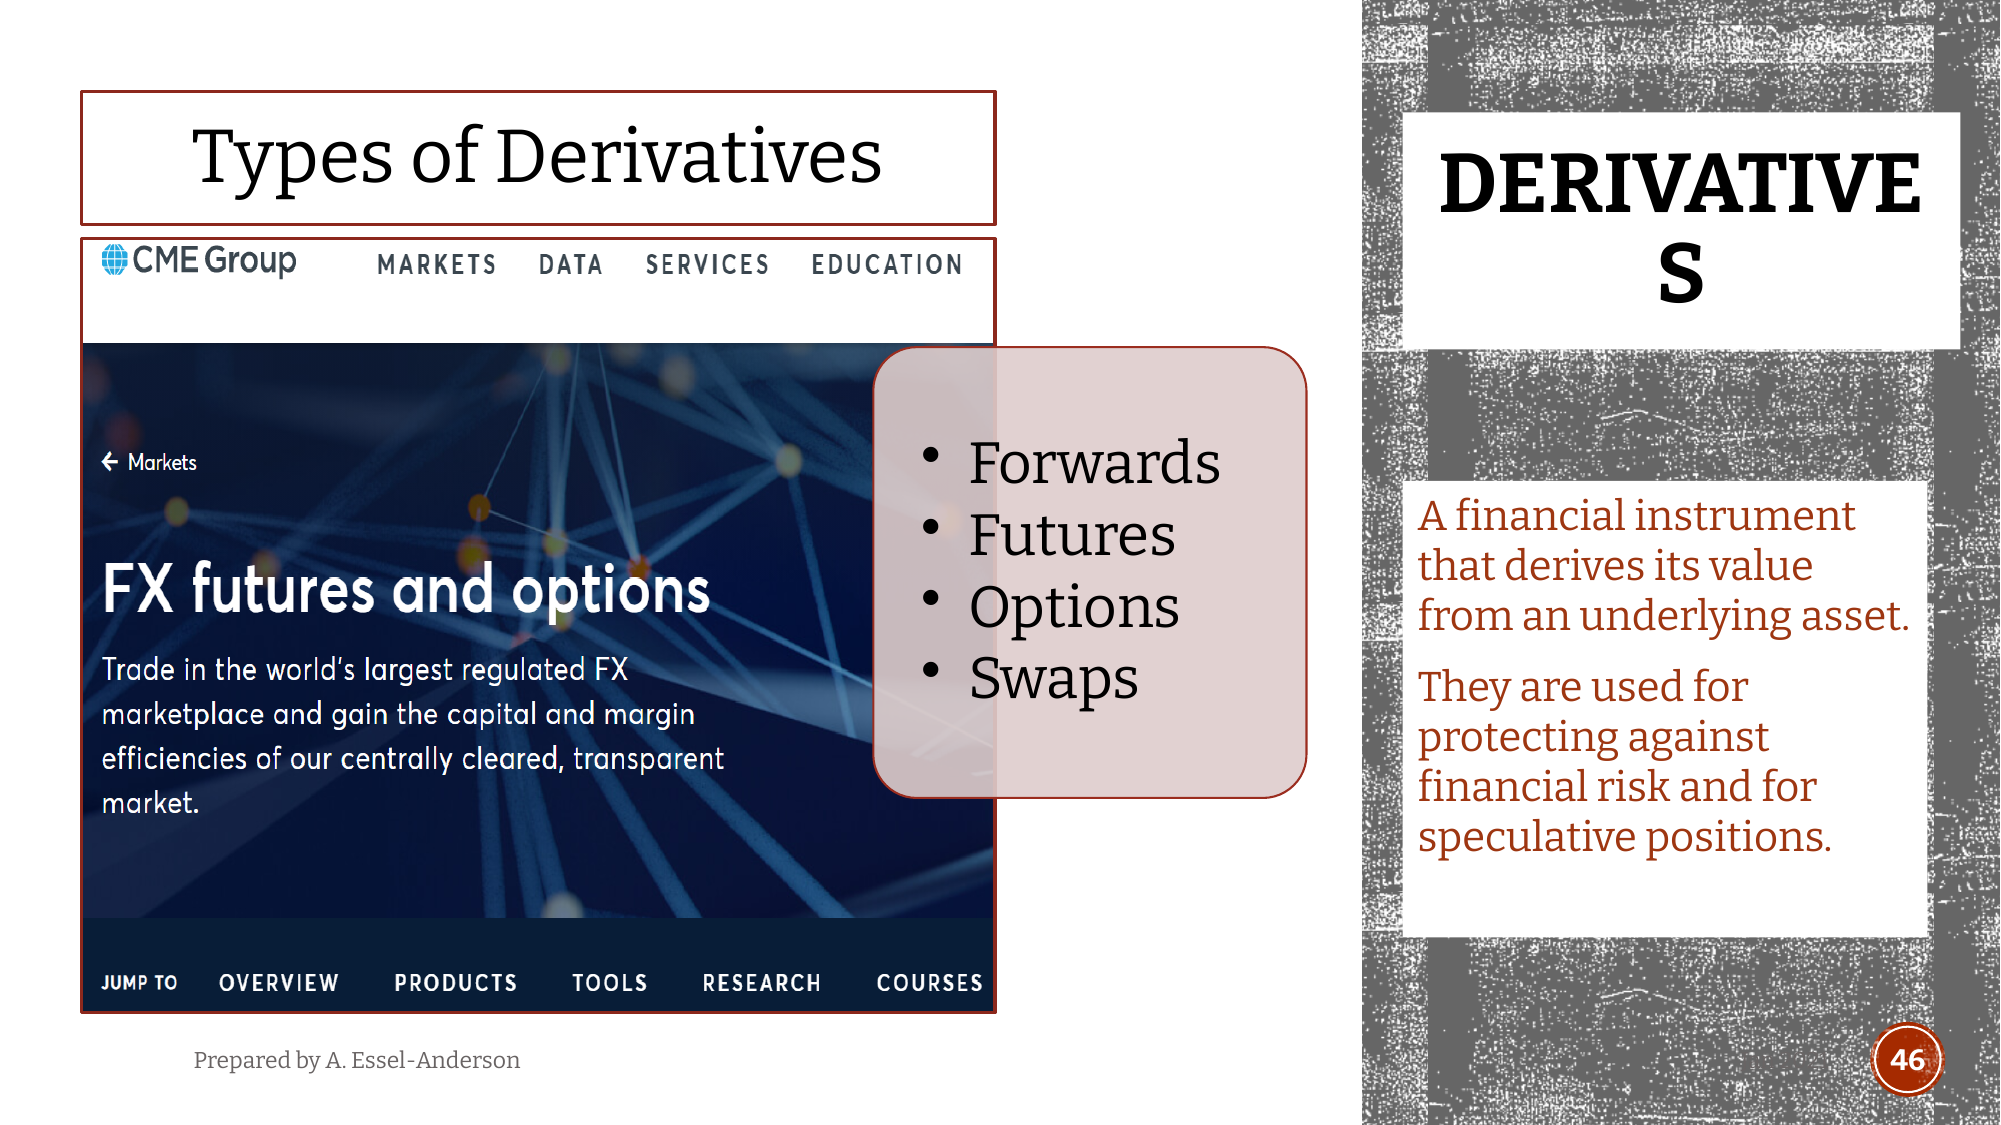

Forwards
Futures
Options
Swaps
Types of Derivatives
# Derivatives
A financial instrument that derives its value from an underlying asset.
They are used for protecting against financial risk and for speculative positions.

Prepared by A. Essel-Anderson
Jan 2021
46